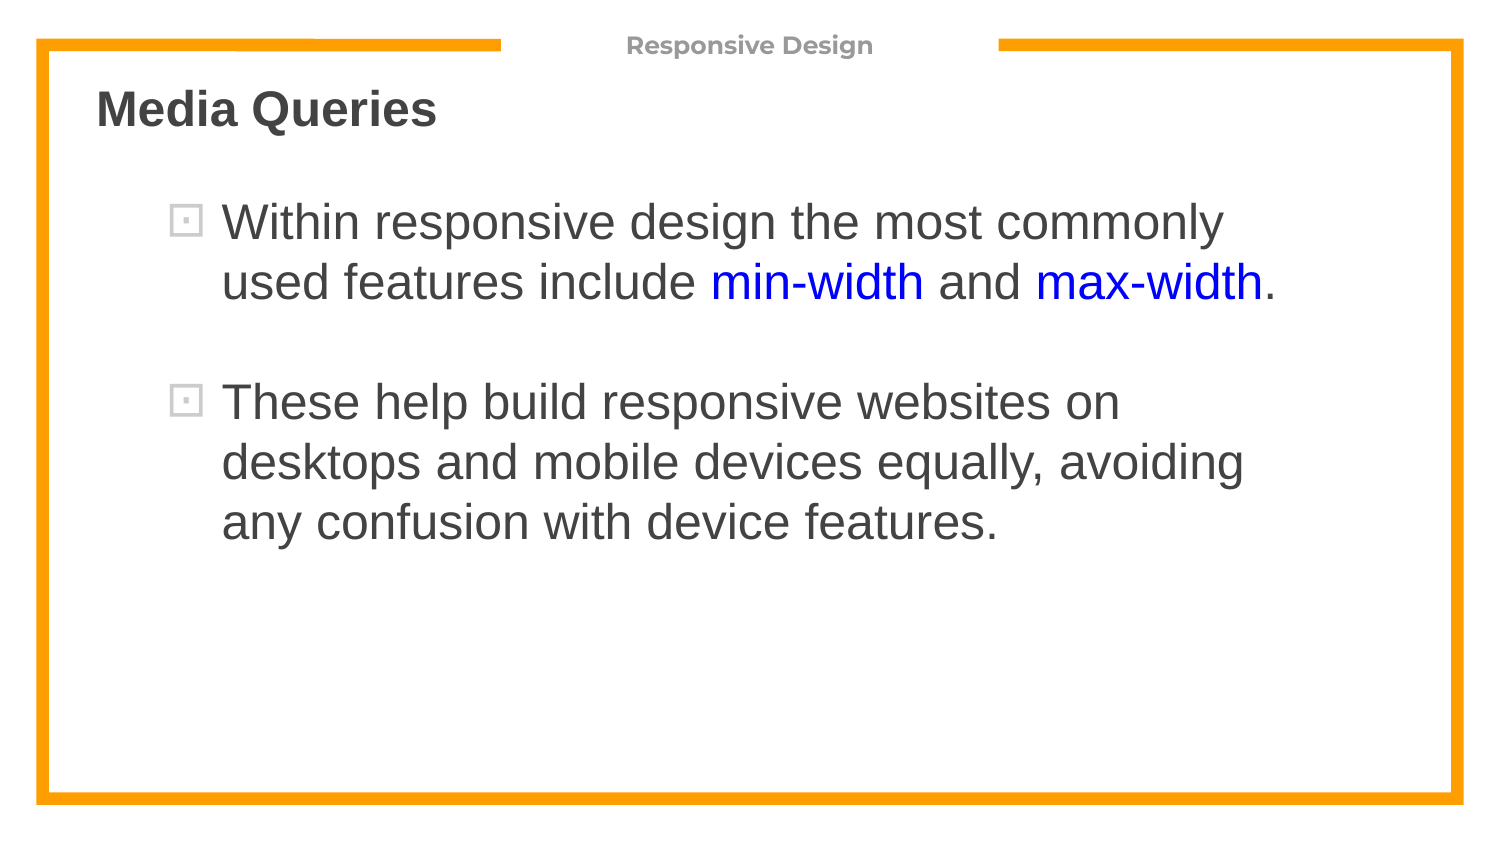

# Responsive Design
Media Queries
Within responsive design the most commonly used features include min-width and max-width.

These help build responsive websites on desktops and mobile devices equally, avoiding any confusion with device features.